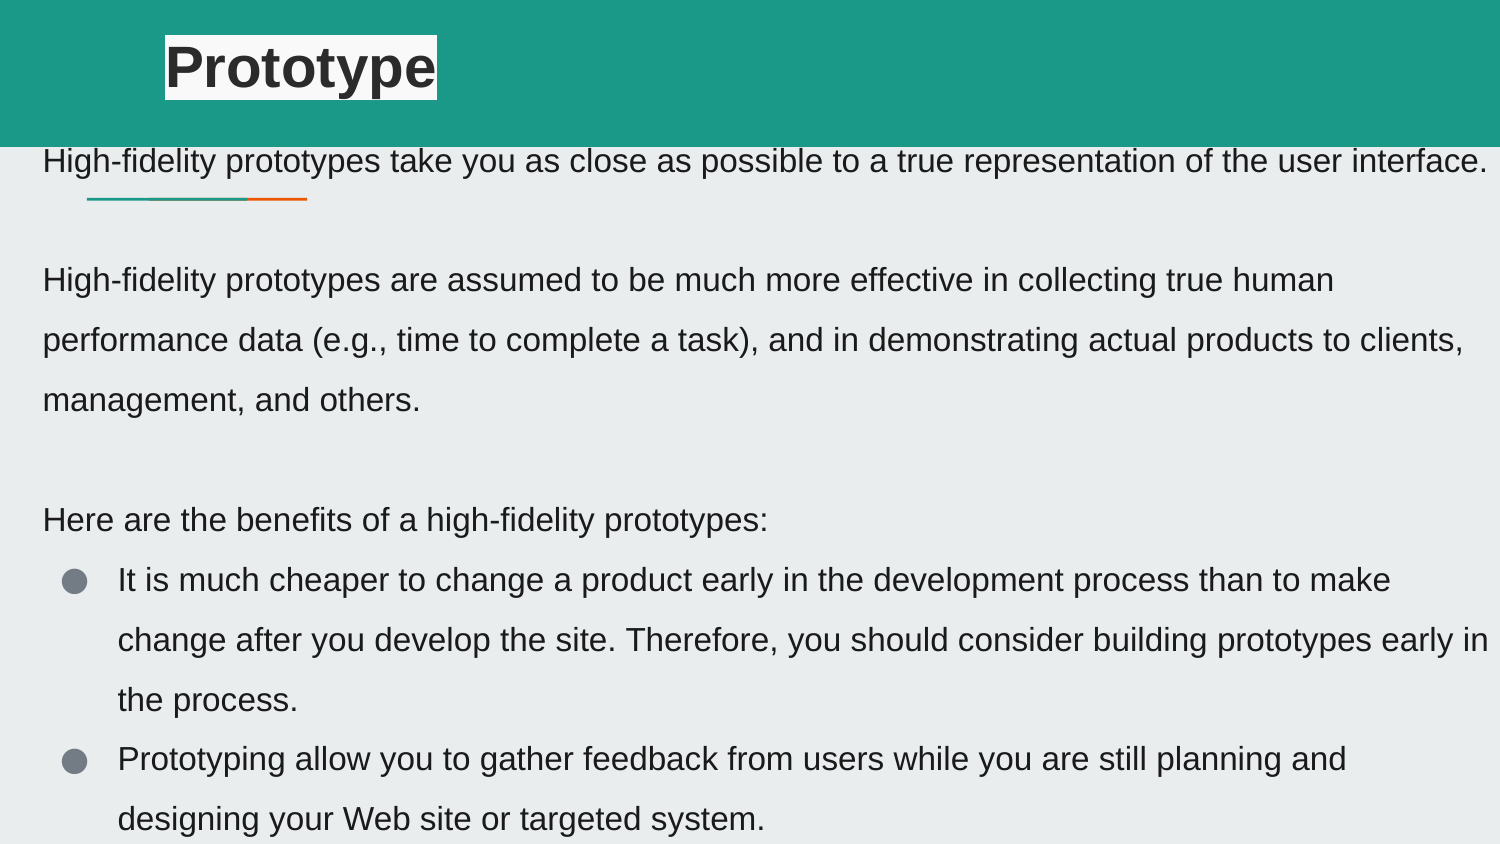

# Prototype

High-fidelity prototypes take you as close as possible to a true representation of the user interface.

High-fidelity prototypes are assumed to be much more effective in collecting true human performance data (e.g., time to complete a task), and in demonstrating actual products to clients, management, and others.

Here are the benefits of a high-fidelity prototypes:
It is much cheaper to change a product early in the development process than to make change after you develop the site. Therefore, you should consider building prototypes early in the process.
Prototyping allow you to gather feedback from users while you are still planning and designing your Web site or targeted system.